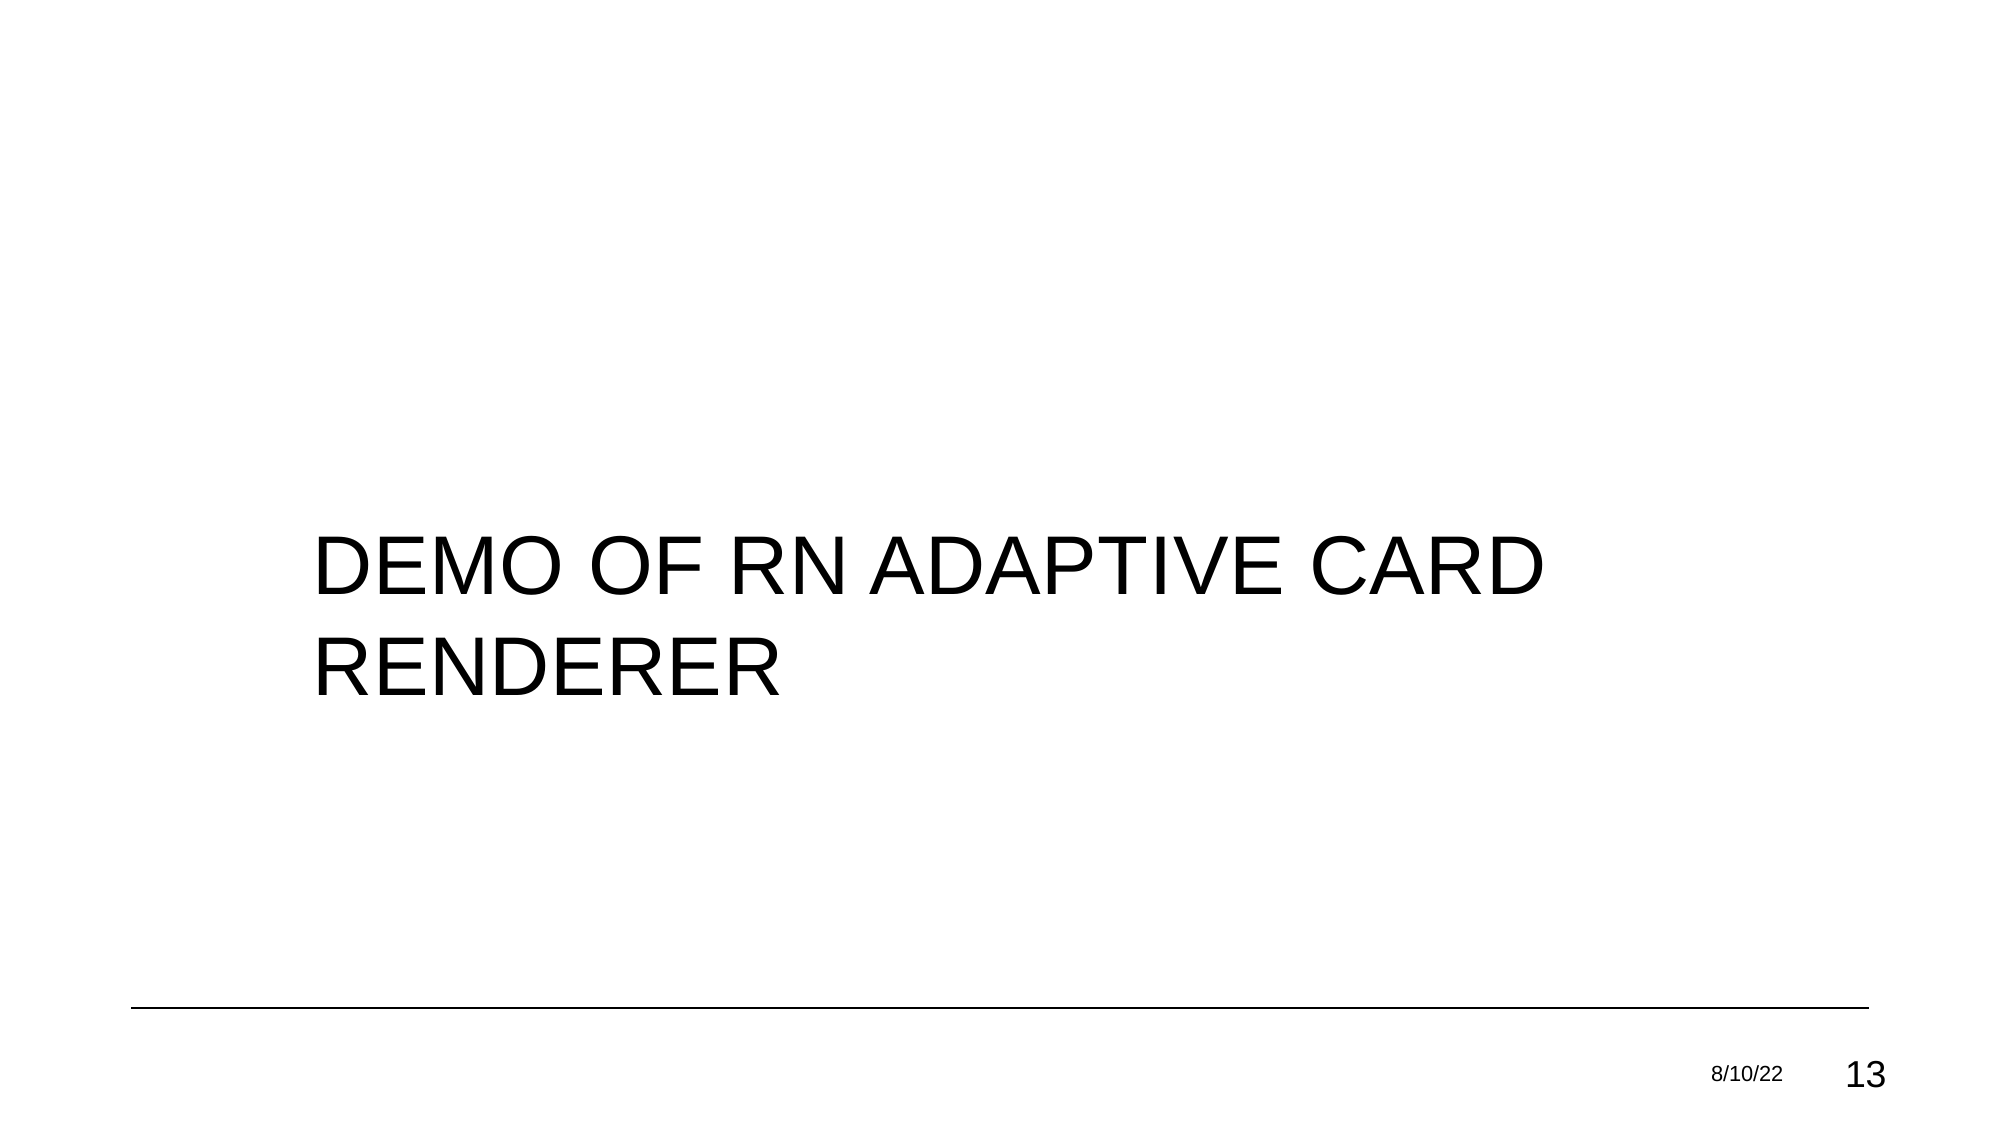

Demo of RN adaptive card renderer
8/10/22
13